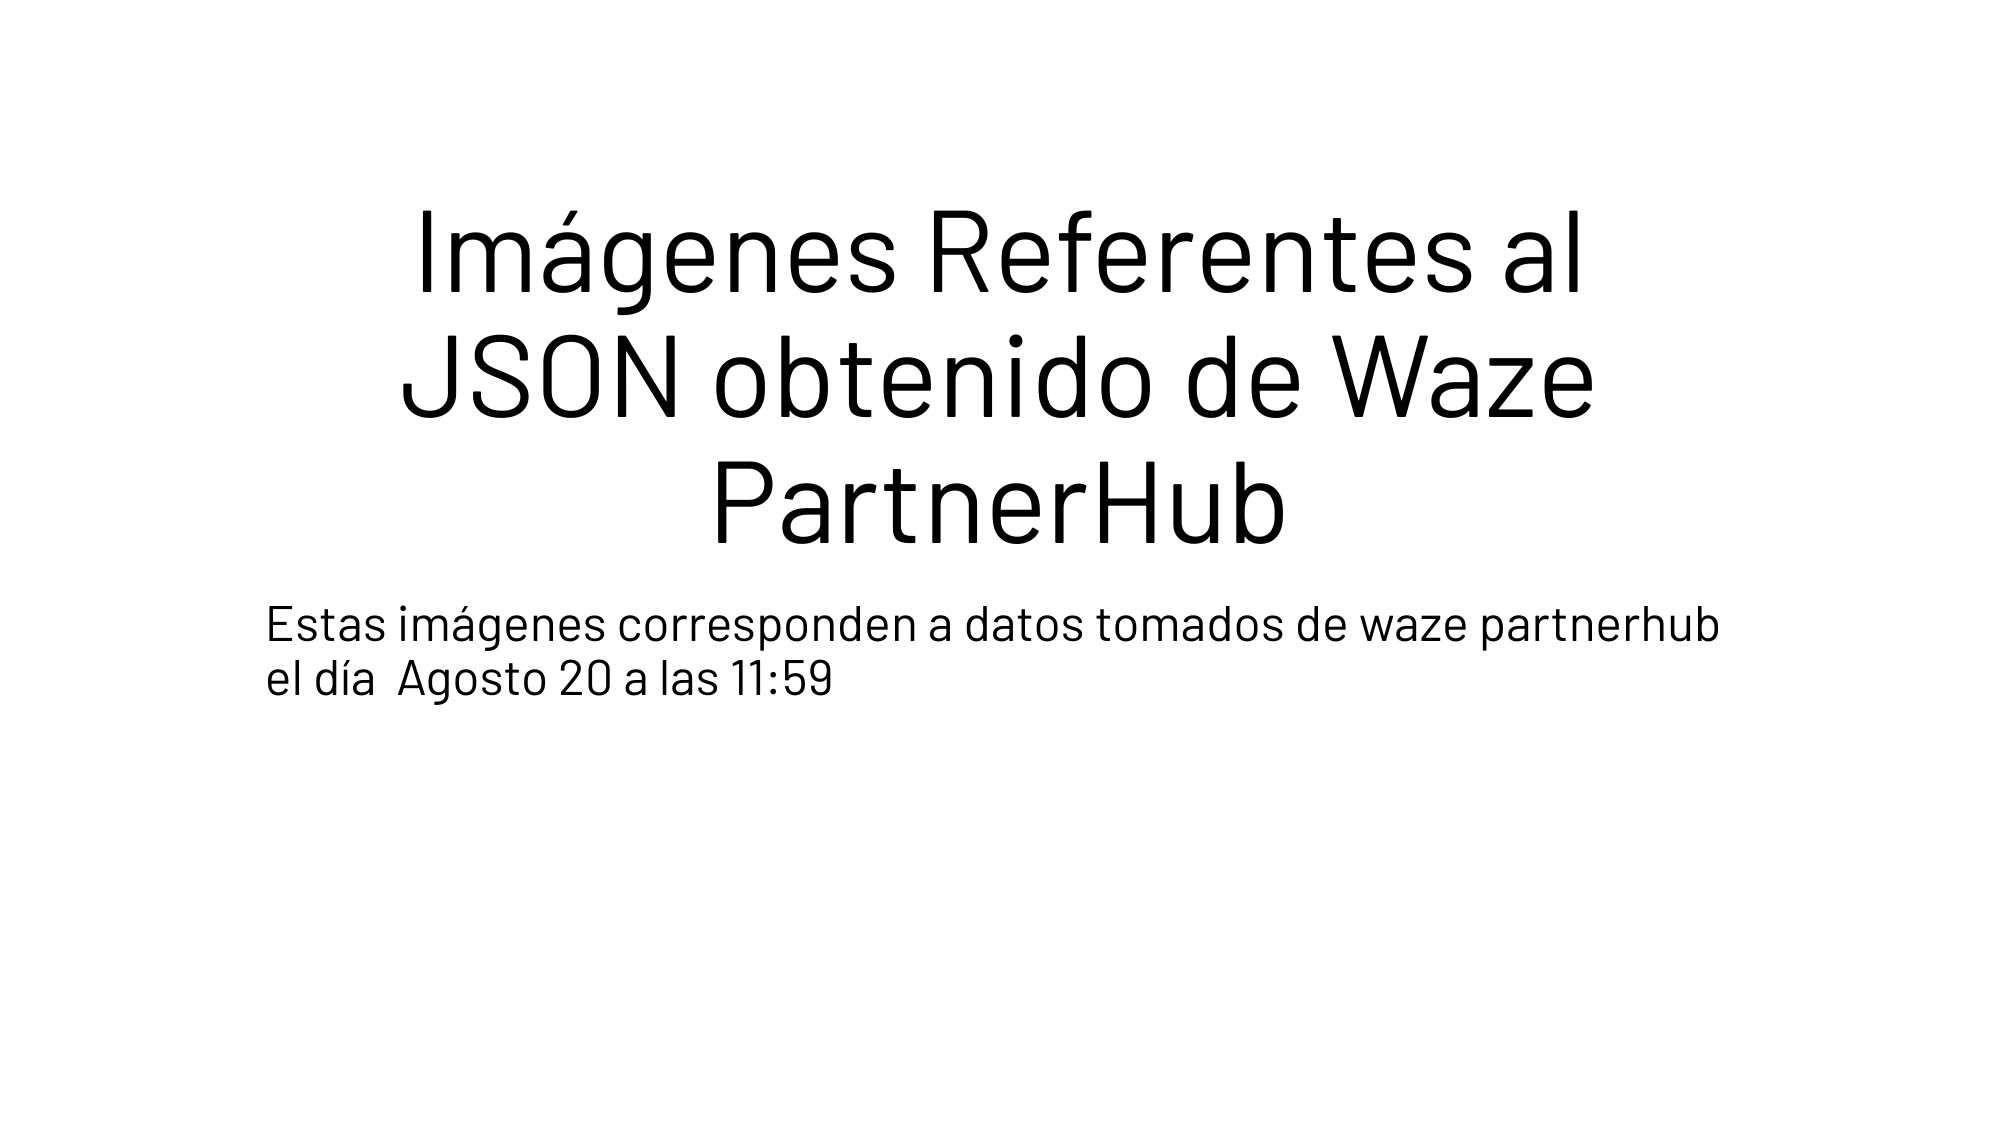

# Imágenes Referentes al JSON obtenido de Waze PartnerHub
Estas imágenes corresponden a datos tomados de waze partnerhub el día  Agosto 20 a las 11:59